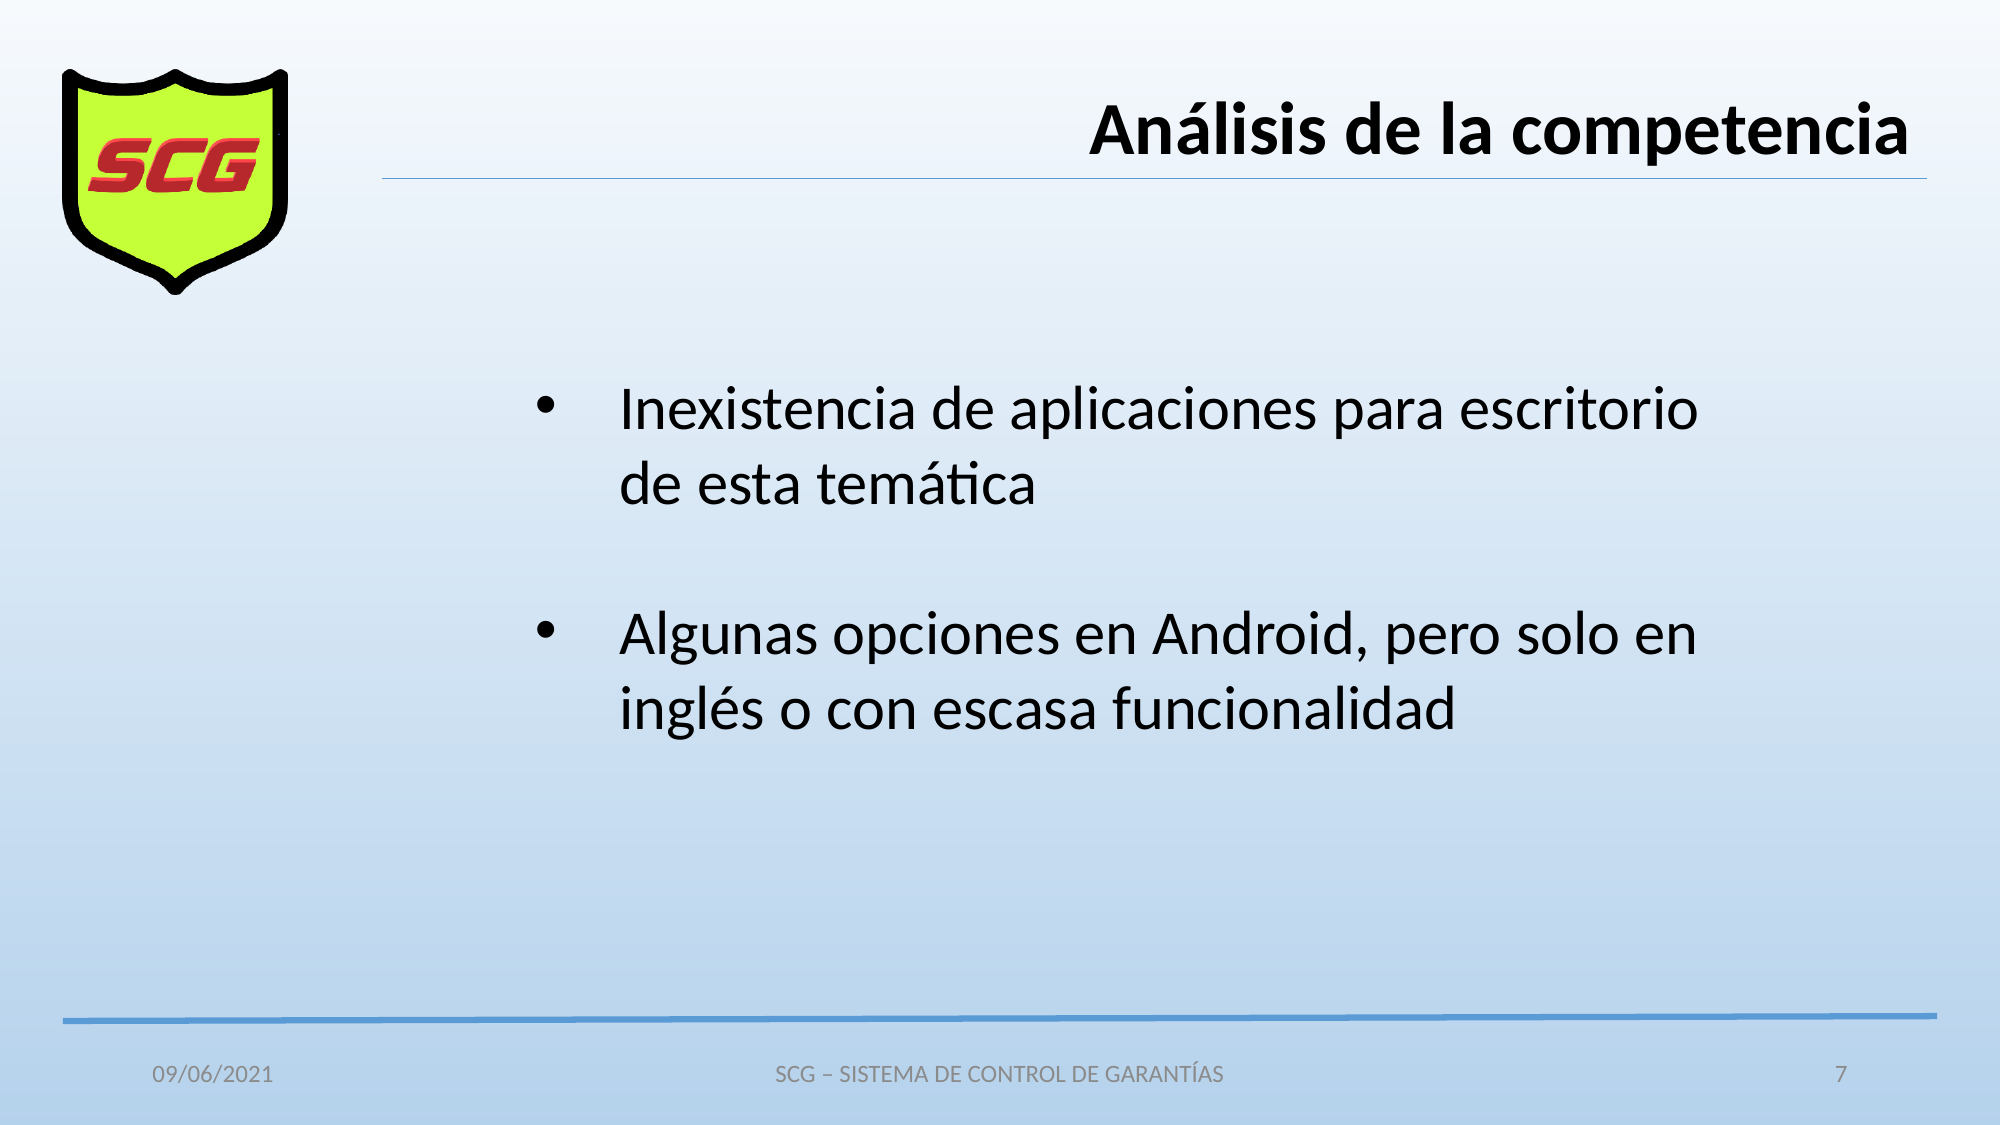

Análisis de la competencia

Inexistencia de aplicaciones para escritorio de esta temática

Algunas opciones en Android, pero solo en inglés o con escasa funcionalidad
09/06/2021
SCG – SISTEMA DE CONTROL DE GARANTÍAS
7